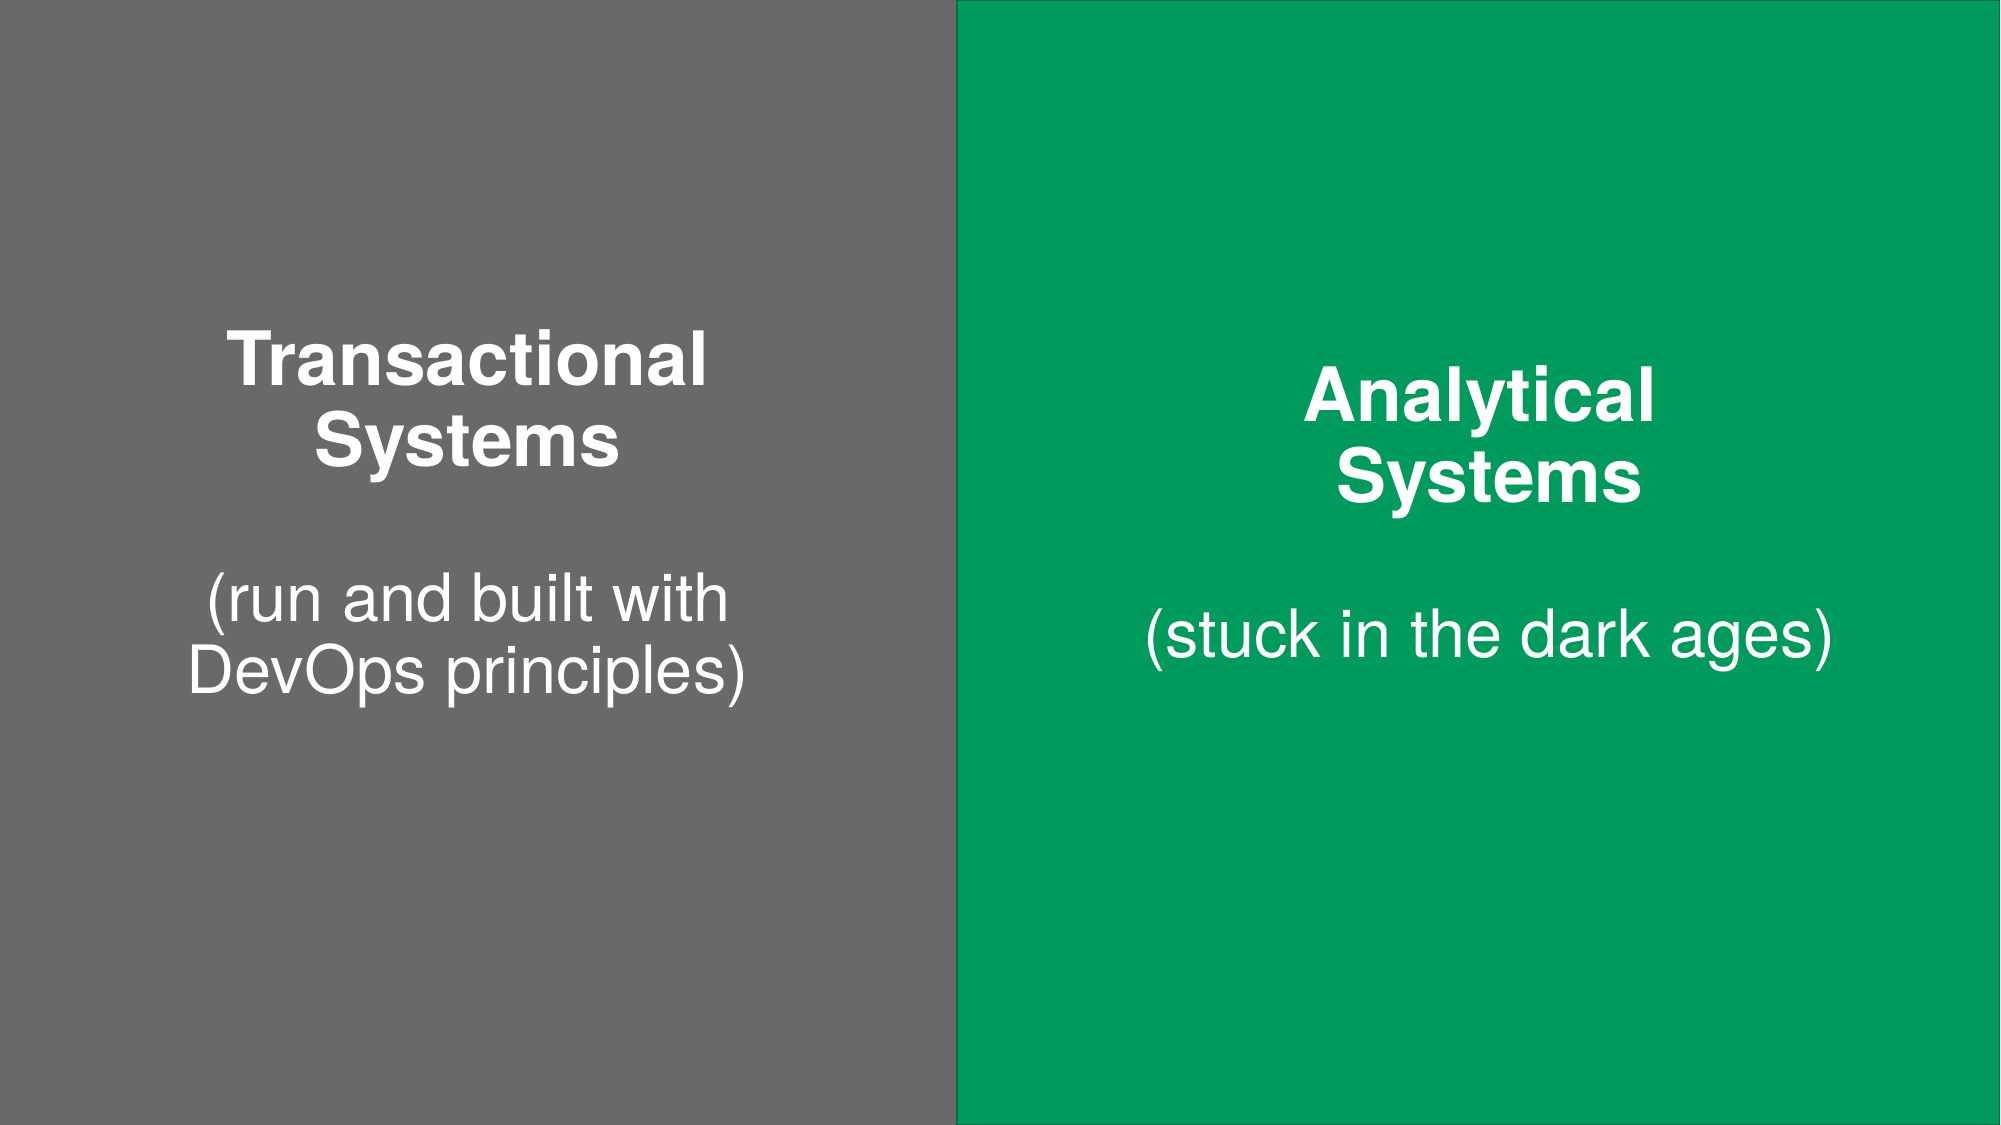

Analytical
Systems
(stuck in the dark ages)
# Transactional Systems (run and built with DevOps principles)